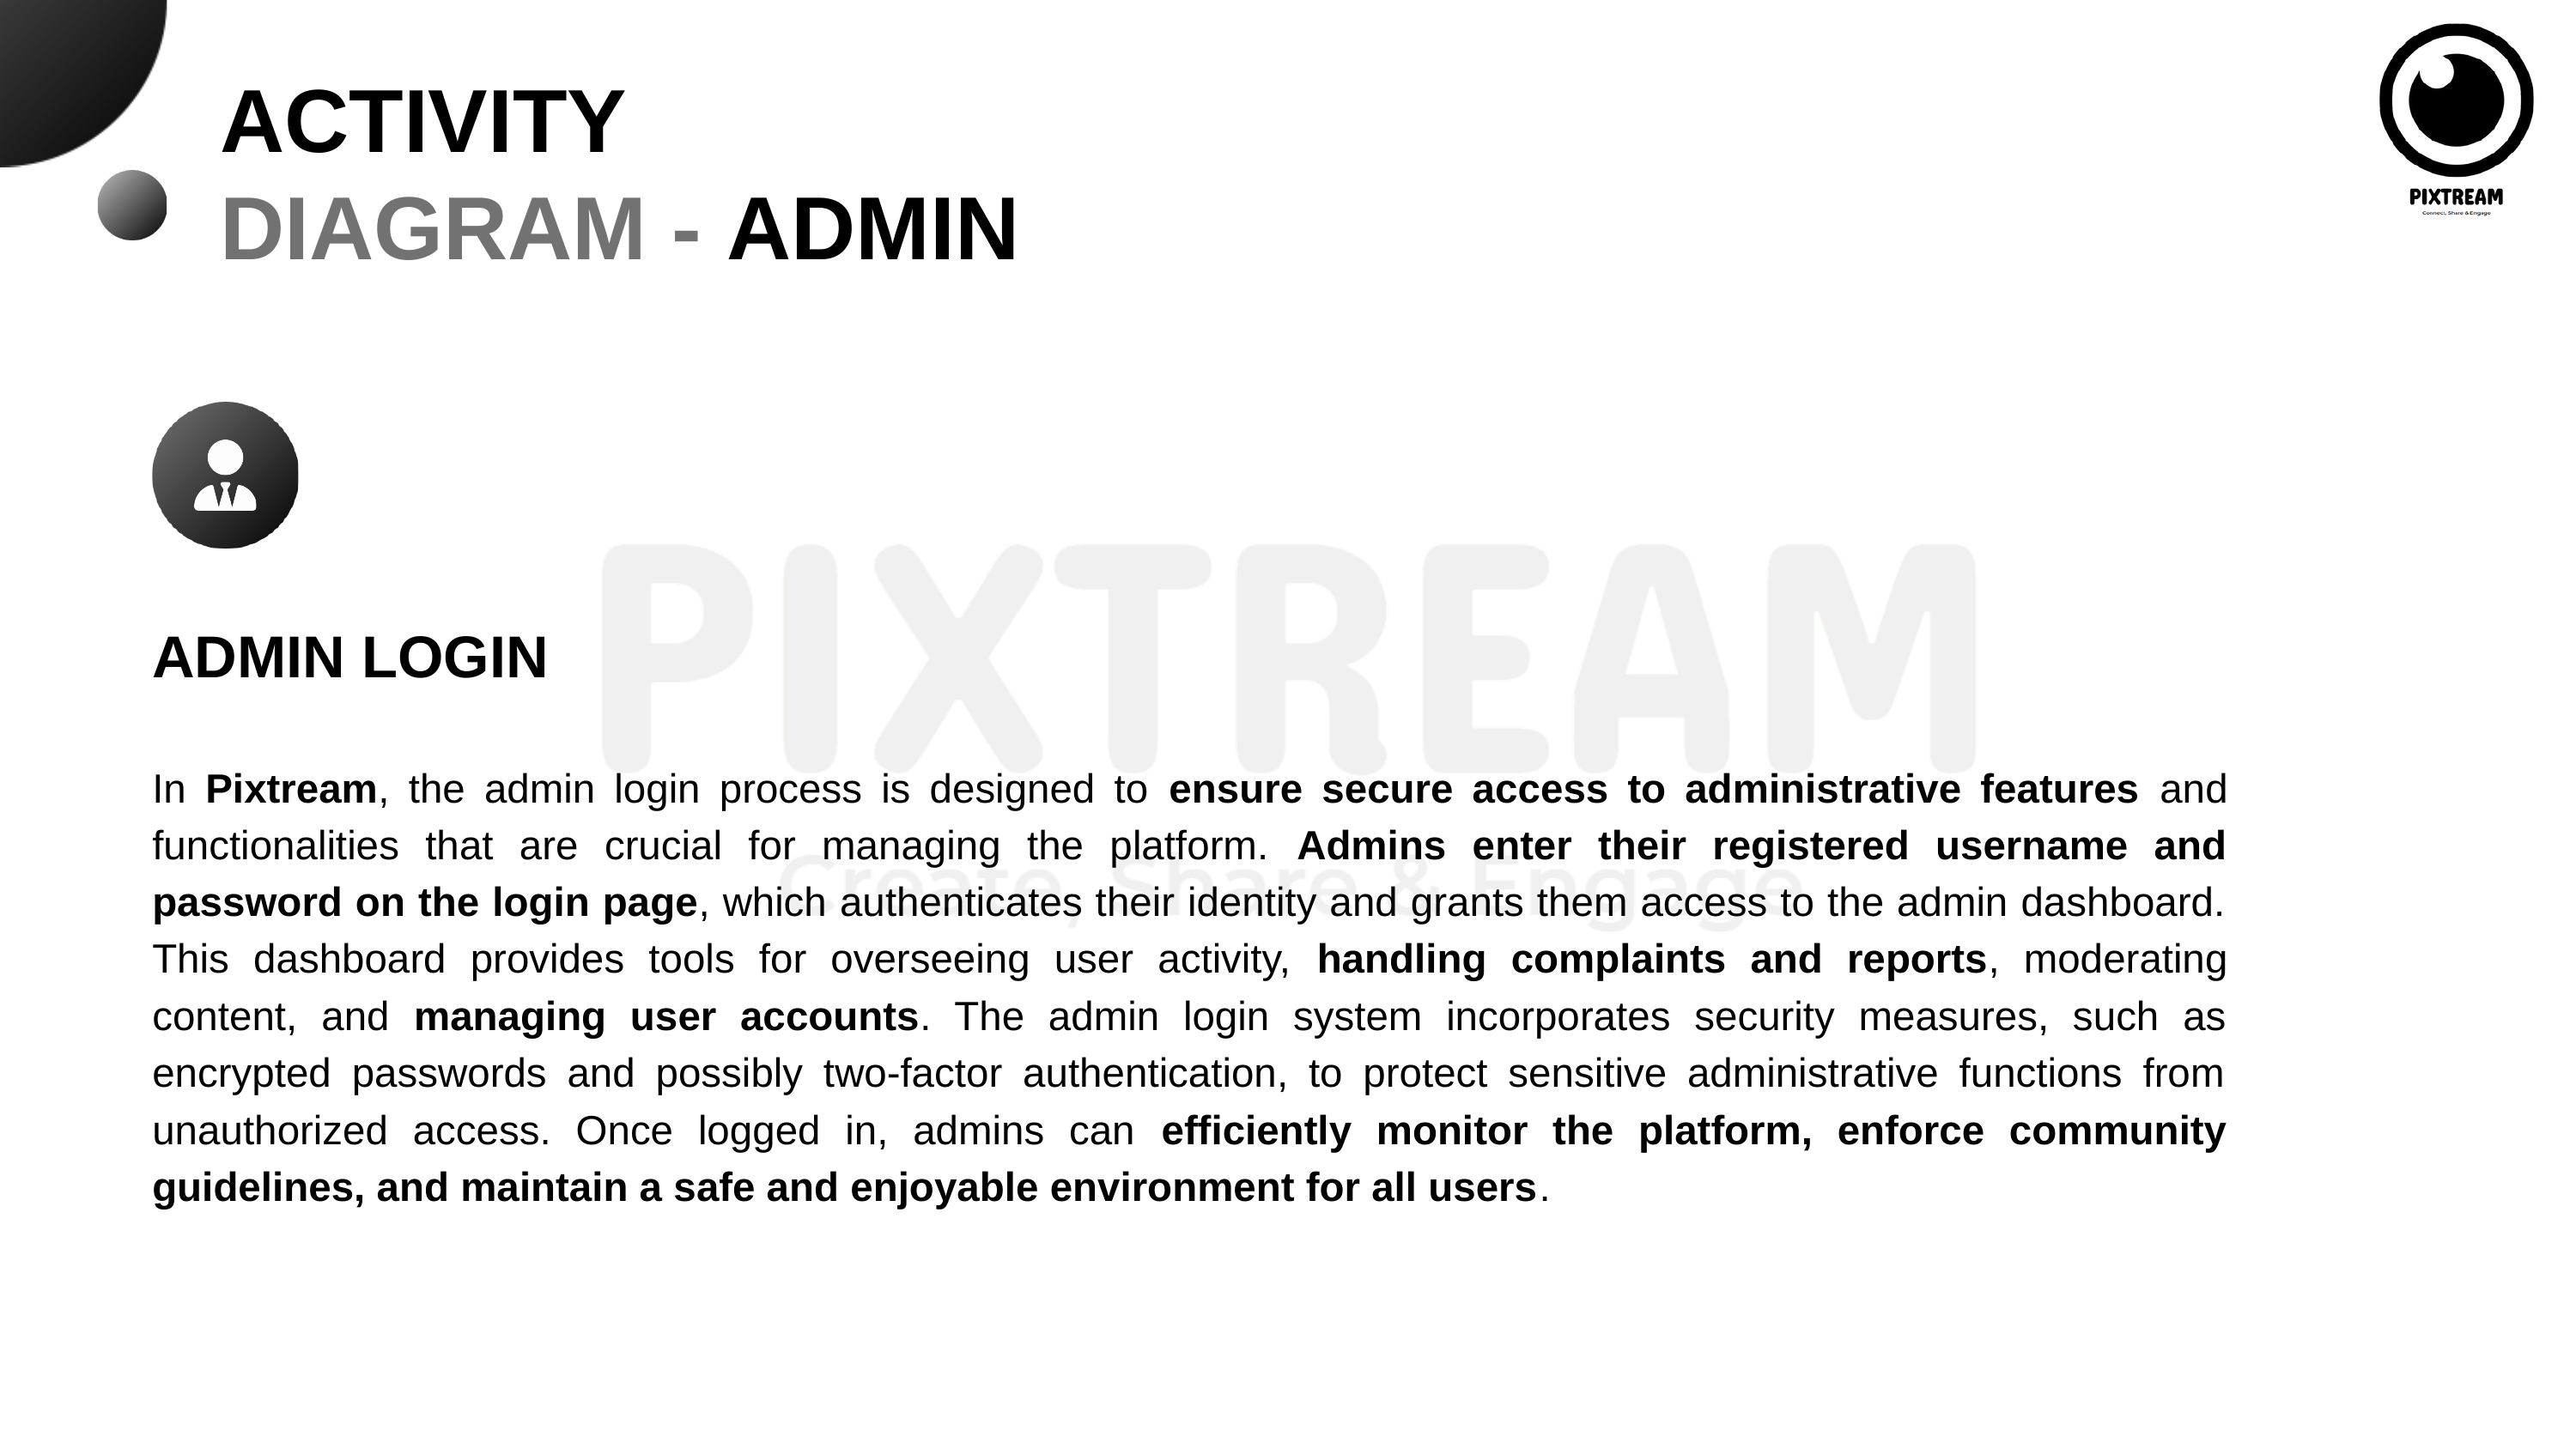

ACTIVITY
DIAGRAM - ADMIN

ADMIN LOGIN
In Pixtream, the admin login process is designed to ensure secure access to administrative features and functionalities that are crucial for managing the platform. Admins enter their registered username and password on the login page, which authenticates their identity and grants them access to the admin dashboard. This dashboard provides tools for overseeing user activity, handling complaints and reports, moderating content, and managing user accounts. The admin login system incorporates security measures, such as encrypted passwords and possibly two-factor authentication, to protect sensitive administrative functions from unauthorized access. Once logged in, admins can efficiently monitor the platform, enforce community guidelines, and maintain a safe and enjoyable environment for all users.